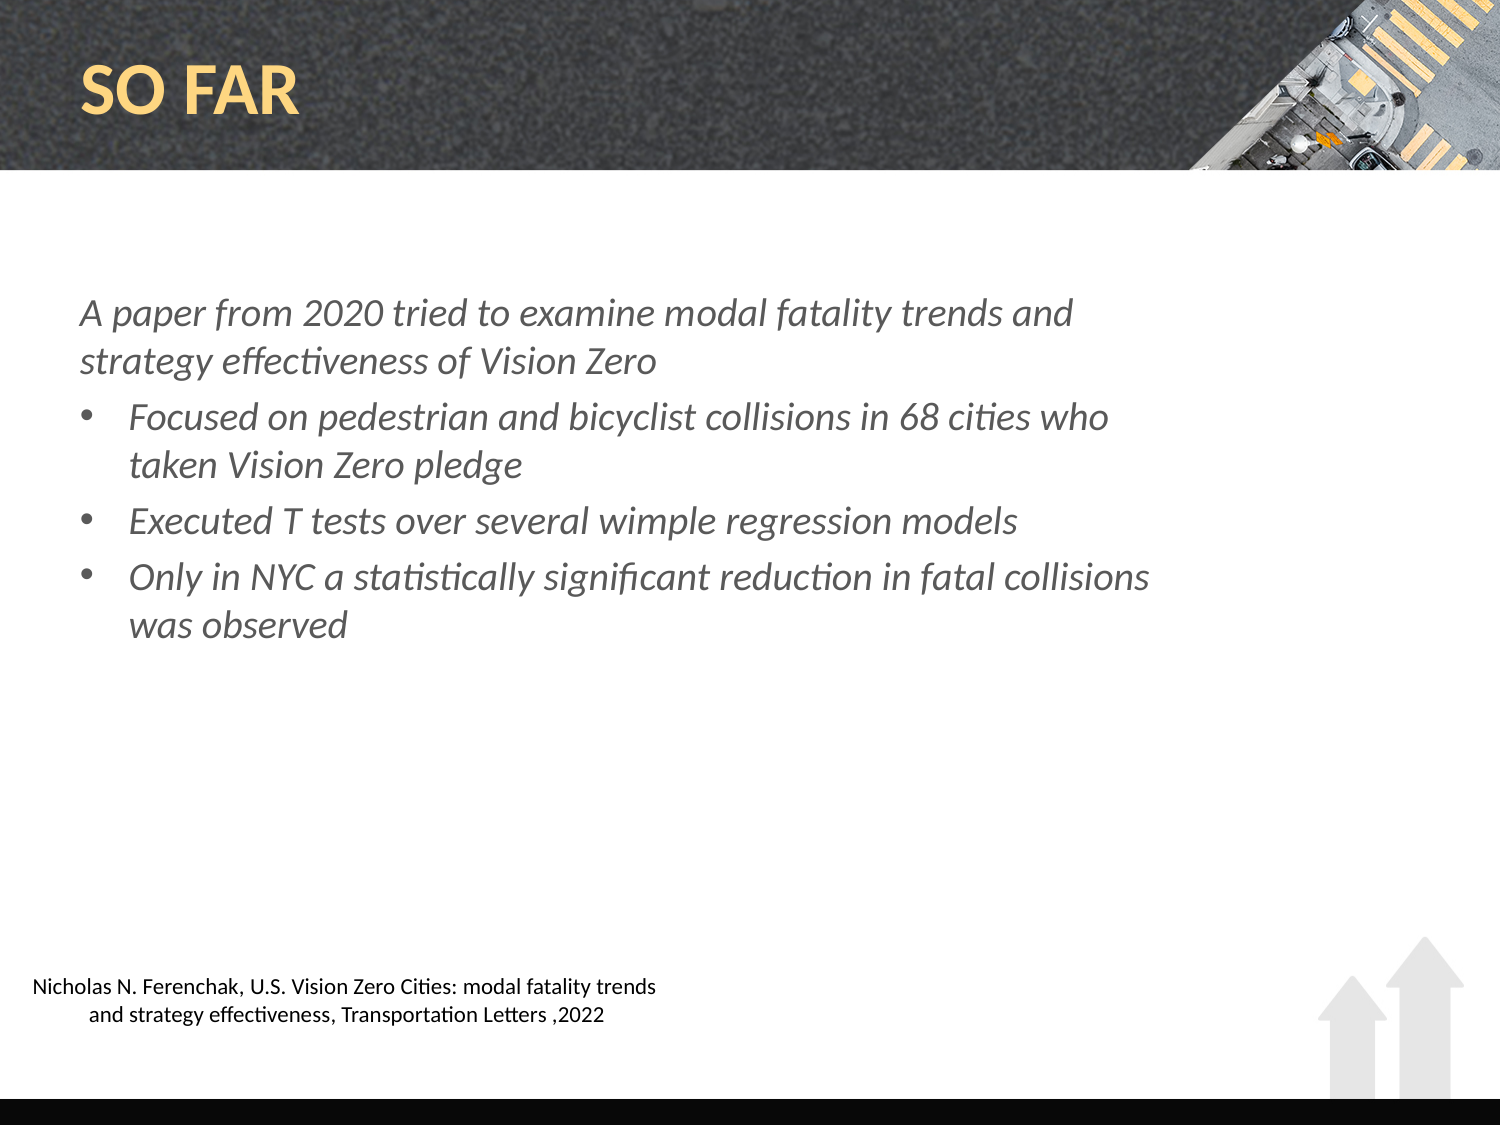

# SO FAR
A paper from 2020 tried to examine modal fatality trends and strategy effectiveness of Vision Zero
Focused on pedestrian and bicyclist collisions in 68 cities who taken Vision Zero pledge
Executed T tests over several wimple regression models
Only in NYC a statistically significant reduction in fatal collisions was observed

Nicholas N. Ferenchak, U.S. Vision Zero Cities: modal fatality trends and strategy effectiveness, Transportation Letters ,2022